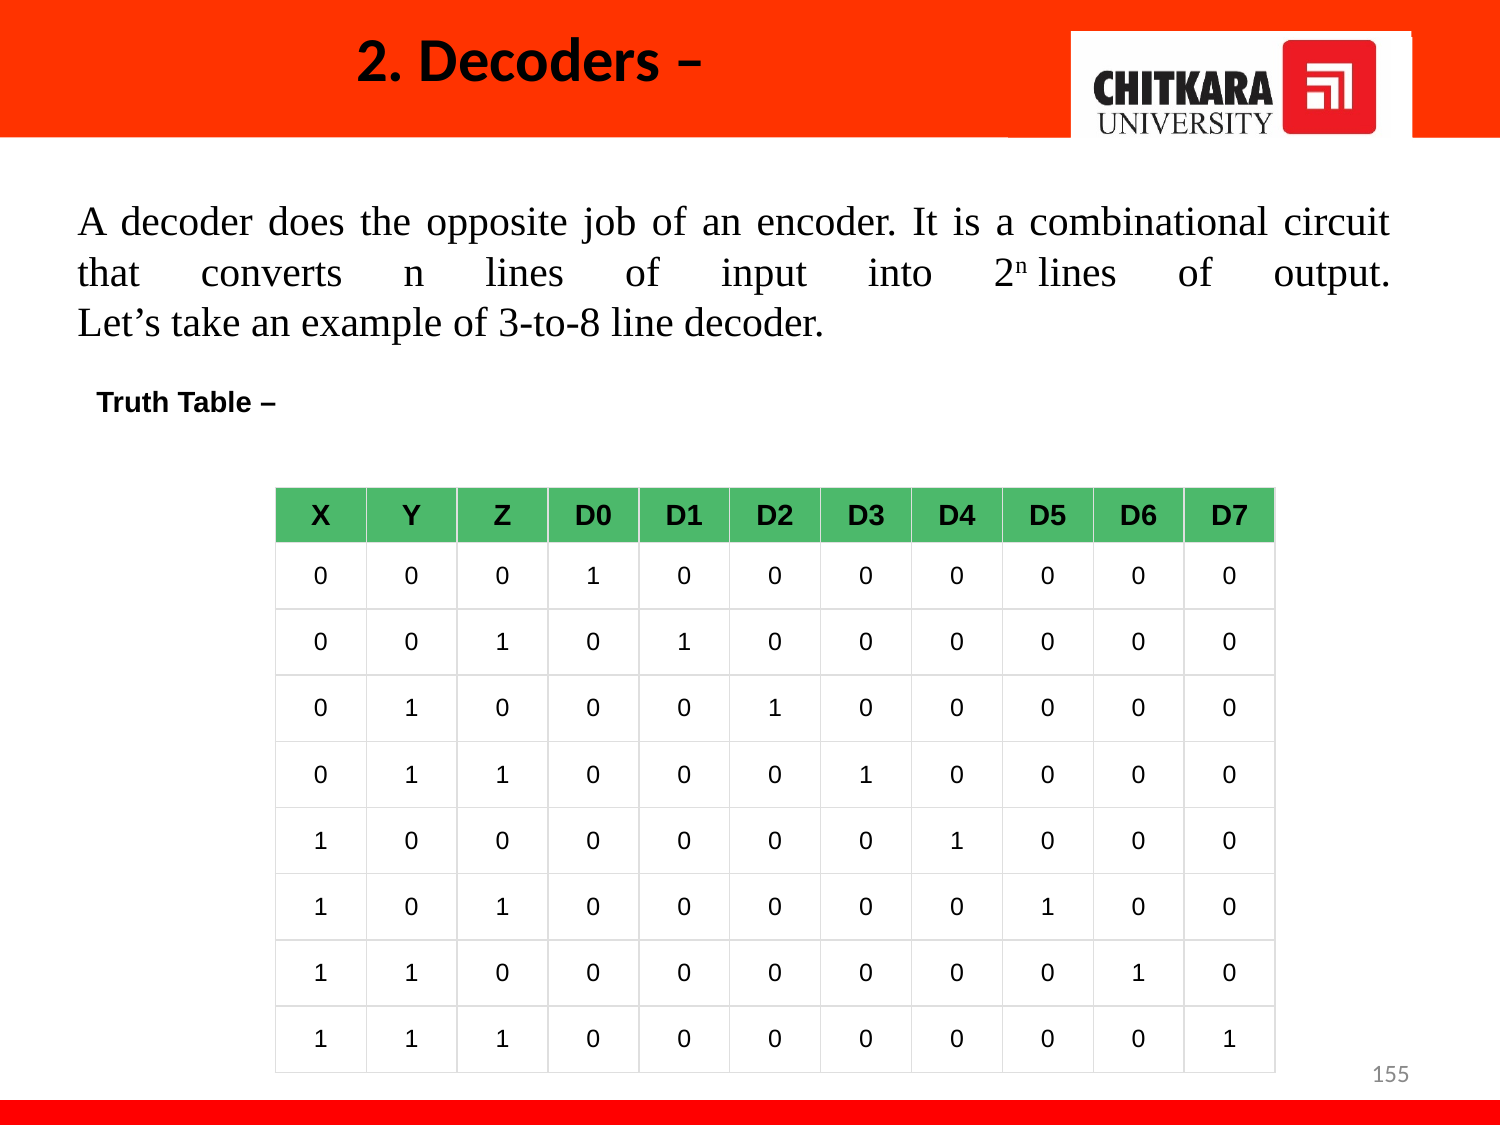

# 2. Decoders –
A decoder does the opposite job of an encoder. It is a combinational circuit that converts n lines of input into 2n lines of output.
Let’s take an example of 3-to-8 line decoder.
Truth Table –
| X | Y | Z | D0 | D1 | D2 | D3 | D4 | D5 | D6 | D7 |
| --- | --- | --- | --- | --- | --- | --- | --- | --- | --- | --- |
| 0 | 0 | 0 | 1 | 0 | 0 | 0 | 0 | 0 | 0 | 0 |
| 0 | 0 | 1 | 0 | 1 | 0 | 0 | 0 | 0 | 0 | 0 |
| 0 | 1 | 0 | 0 | 0 | 1 | 0 | 0 | 0 | 0 | 0 |
| 0 | 1 | 1 | 0 | 0 | 0 | 1 | 0 | 0 | 0 | 0 |
| 1 | 0 | 0 | 0 | 0 | 0 | 0 | 1 | 0 | 0 | 0 |
| 1 | 0 | 1 | 0 | 0 | 0 | 0 | 0 | 1 | 0 | 0 |
| 1 | 1 | 0 | 0 | 0 | 0 | 0 | 0 | 0 | 1 | 0 |
| 1 | 1 | 1 | 0 | 0 | 0 | 0 | 0 | 0 | 0 | 1 |
155